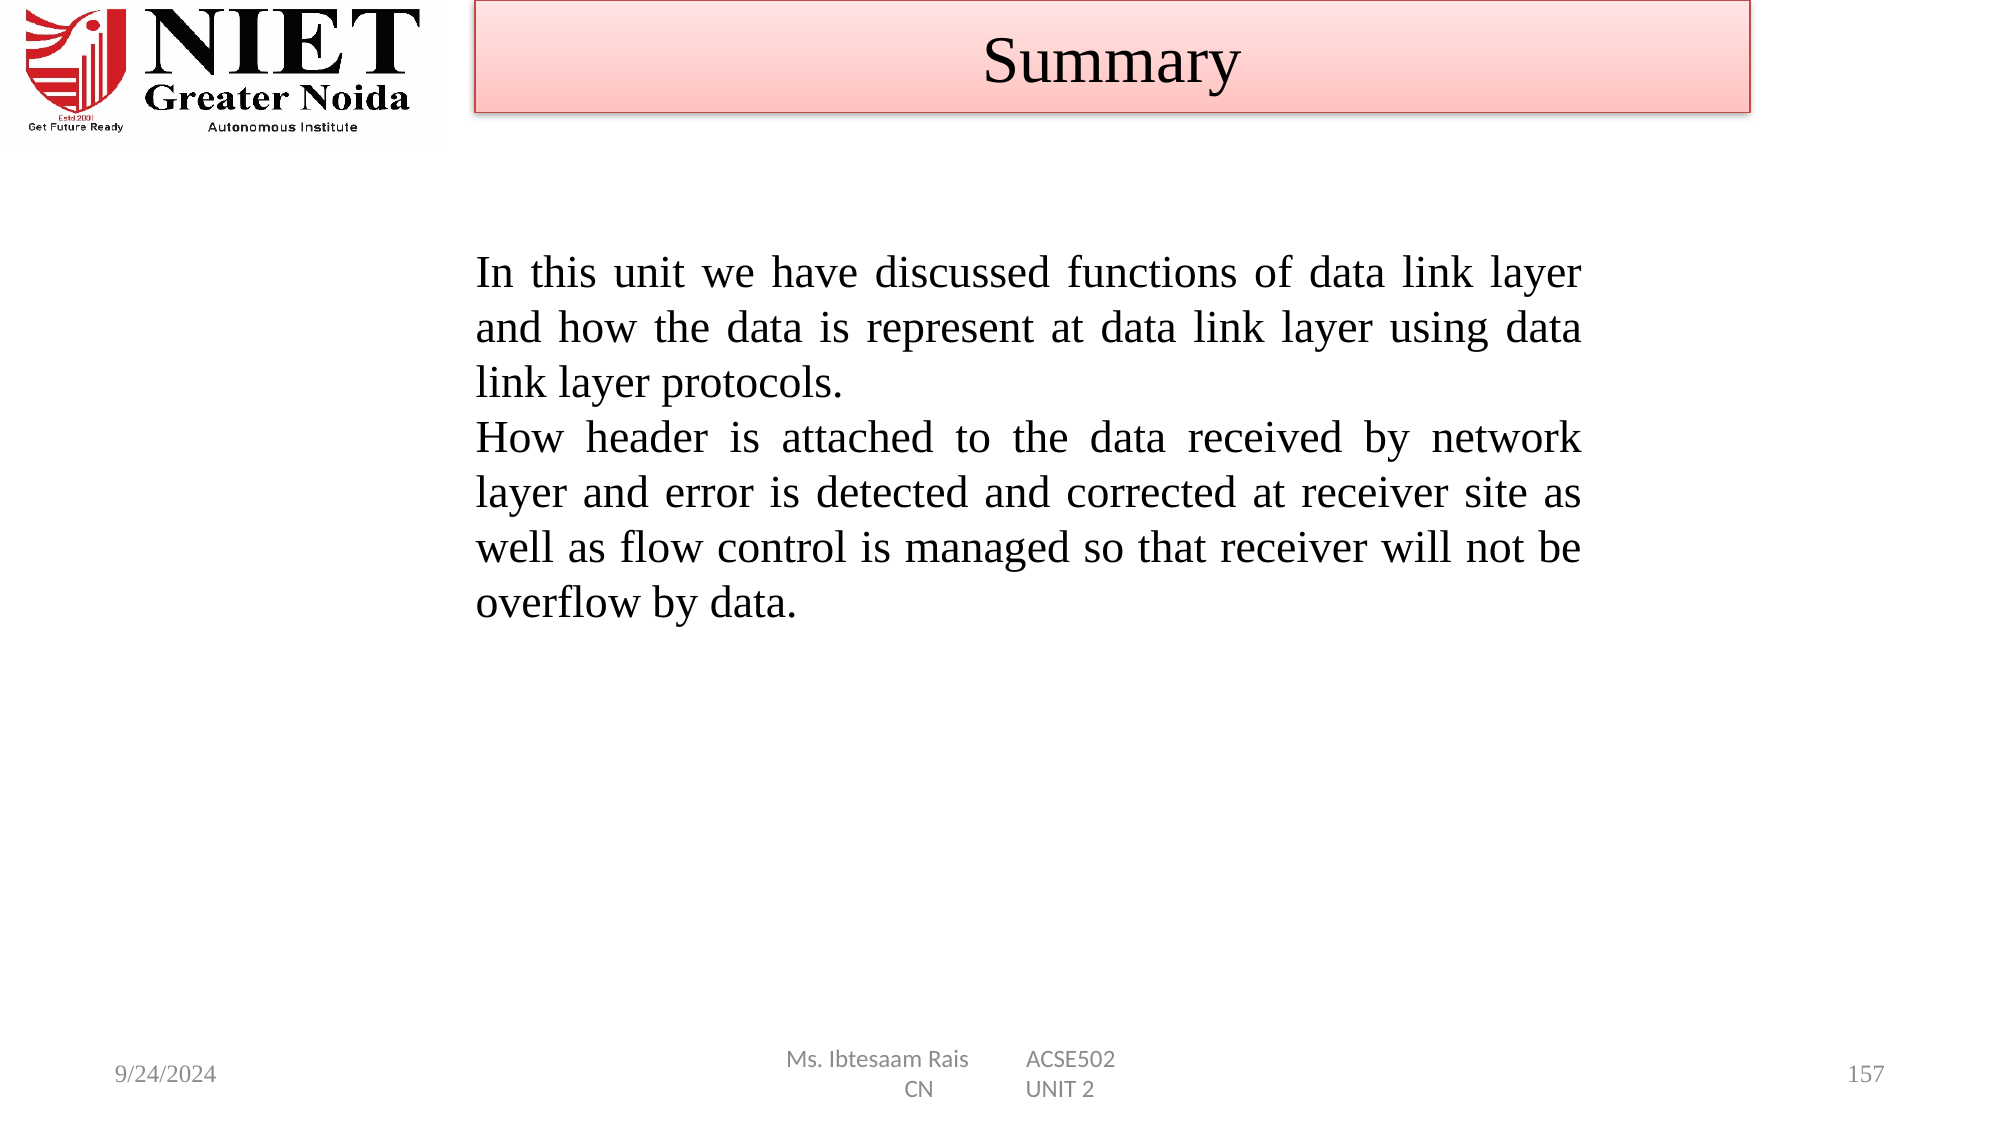

Summary
In this unit we have discussed functions of data link layer and how the data is represent at data link layer using data link layer protocols.
How header is attached to the data received by network layer and error is detected and corrected at receiver site as well as flow control is managed so that receiver will not be overflow by data.
9/24/2024
Ms. Ibtesaam Rais          ACSE502                  CN                UNIT 2
157